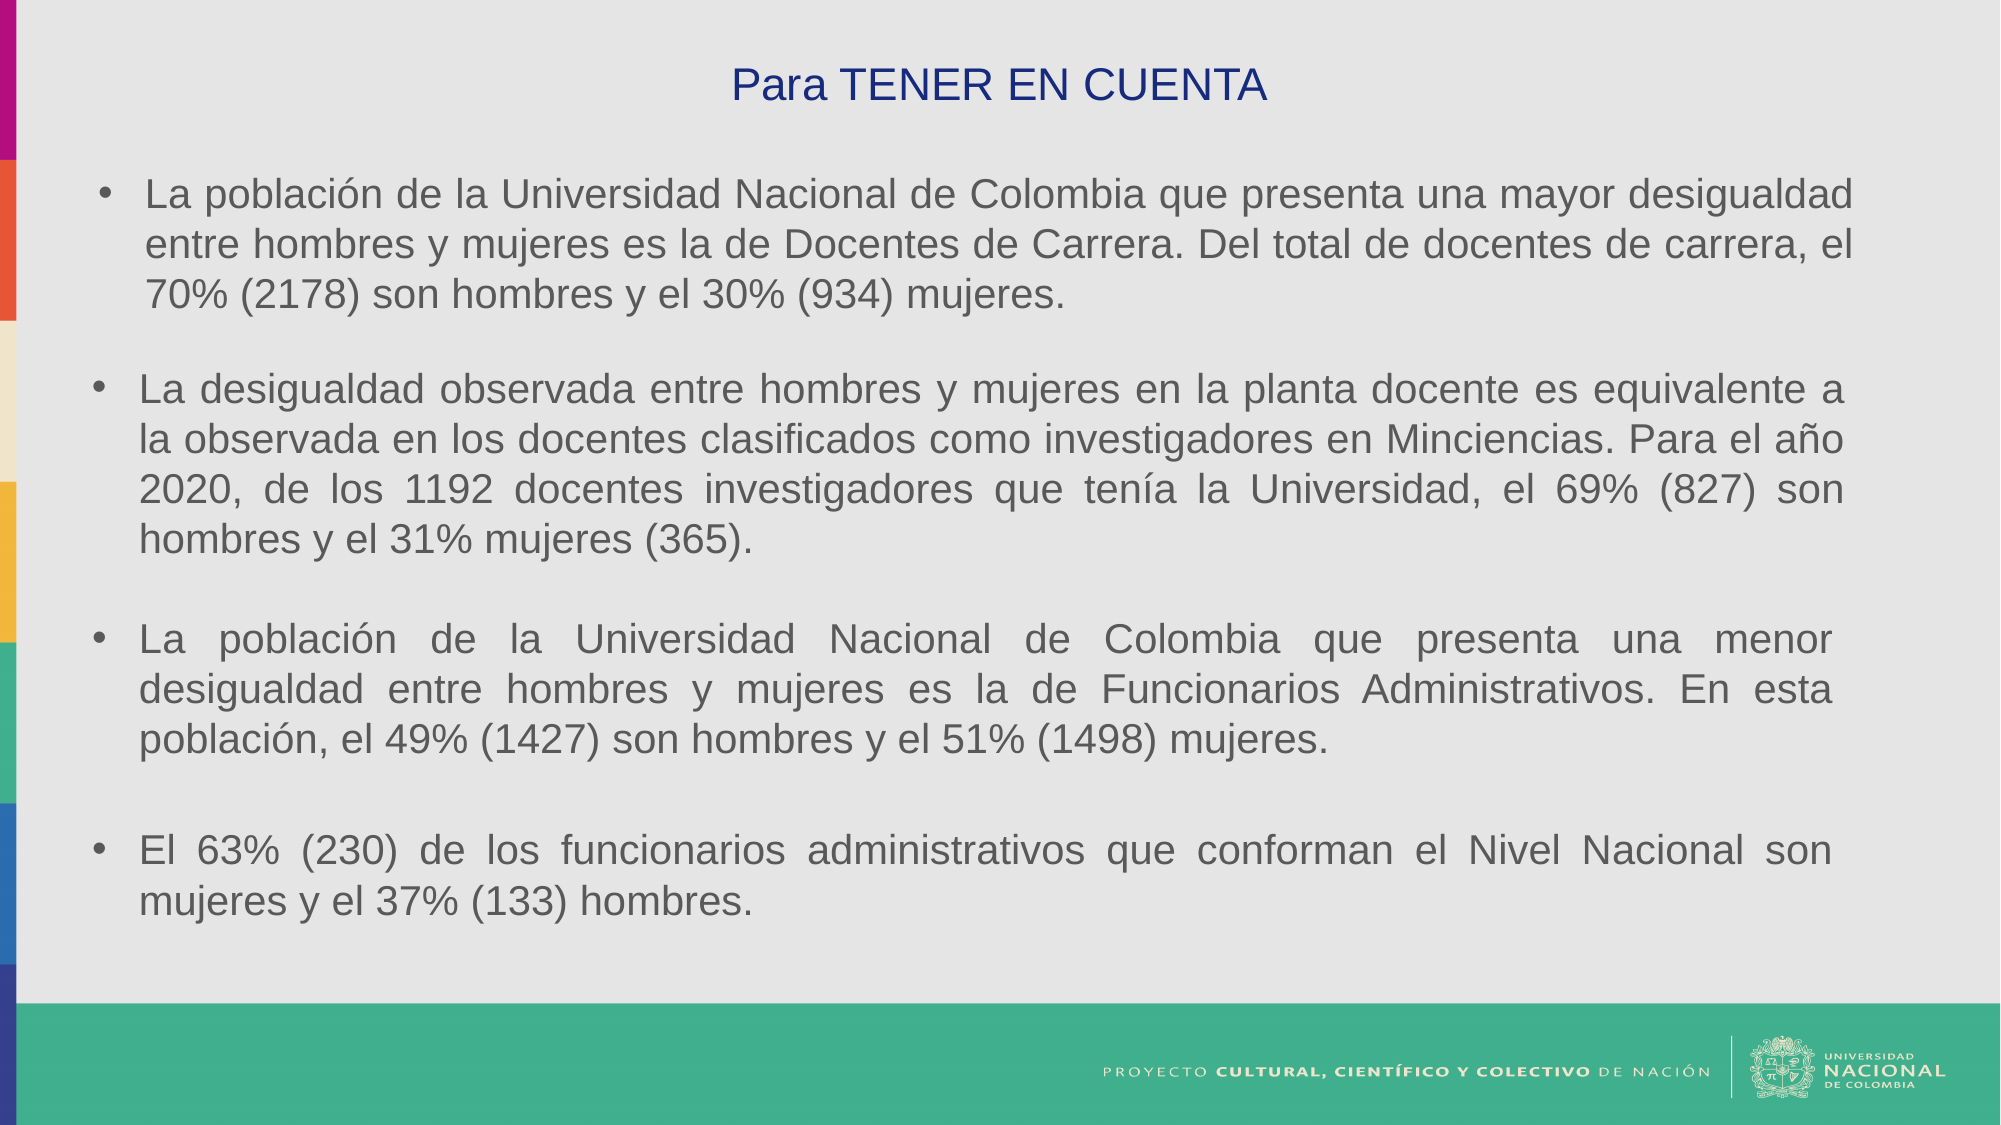

Para TENER EN CUENTA
La población de la Universidad Nacional de Colombia que presenta una mayor desigualdad entre hombres y mujeres es la de Docentes de Carrera. Del total de docentes de carrera, el 70% (2178) son hombres y el 30% (934) mujeres.
La desigualdad observada entre hombres y mujeres en la planta docente es equivalente a la observada en los docentes clasificados como investigadores en Minciencias. Para el año 2020, de los 1192 docentes investigadores que tenía la Universidad, el 69% (827) son hombres y el 31% mujeres (365).
La población de la Universidad Nacional de Colombia que presenta una menor desigualdad entre hombres y mujeres es la de Funcionarios Administrativos. En esta población, el 49% (1427) son hombres y el 51% (1498) mujeres.
El 63% (230) de los funcionarios administrativos que conforman el Nivel Nacional son mujeres y el 37% (133) hombres.